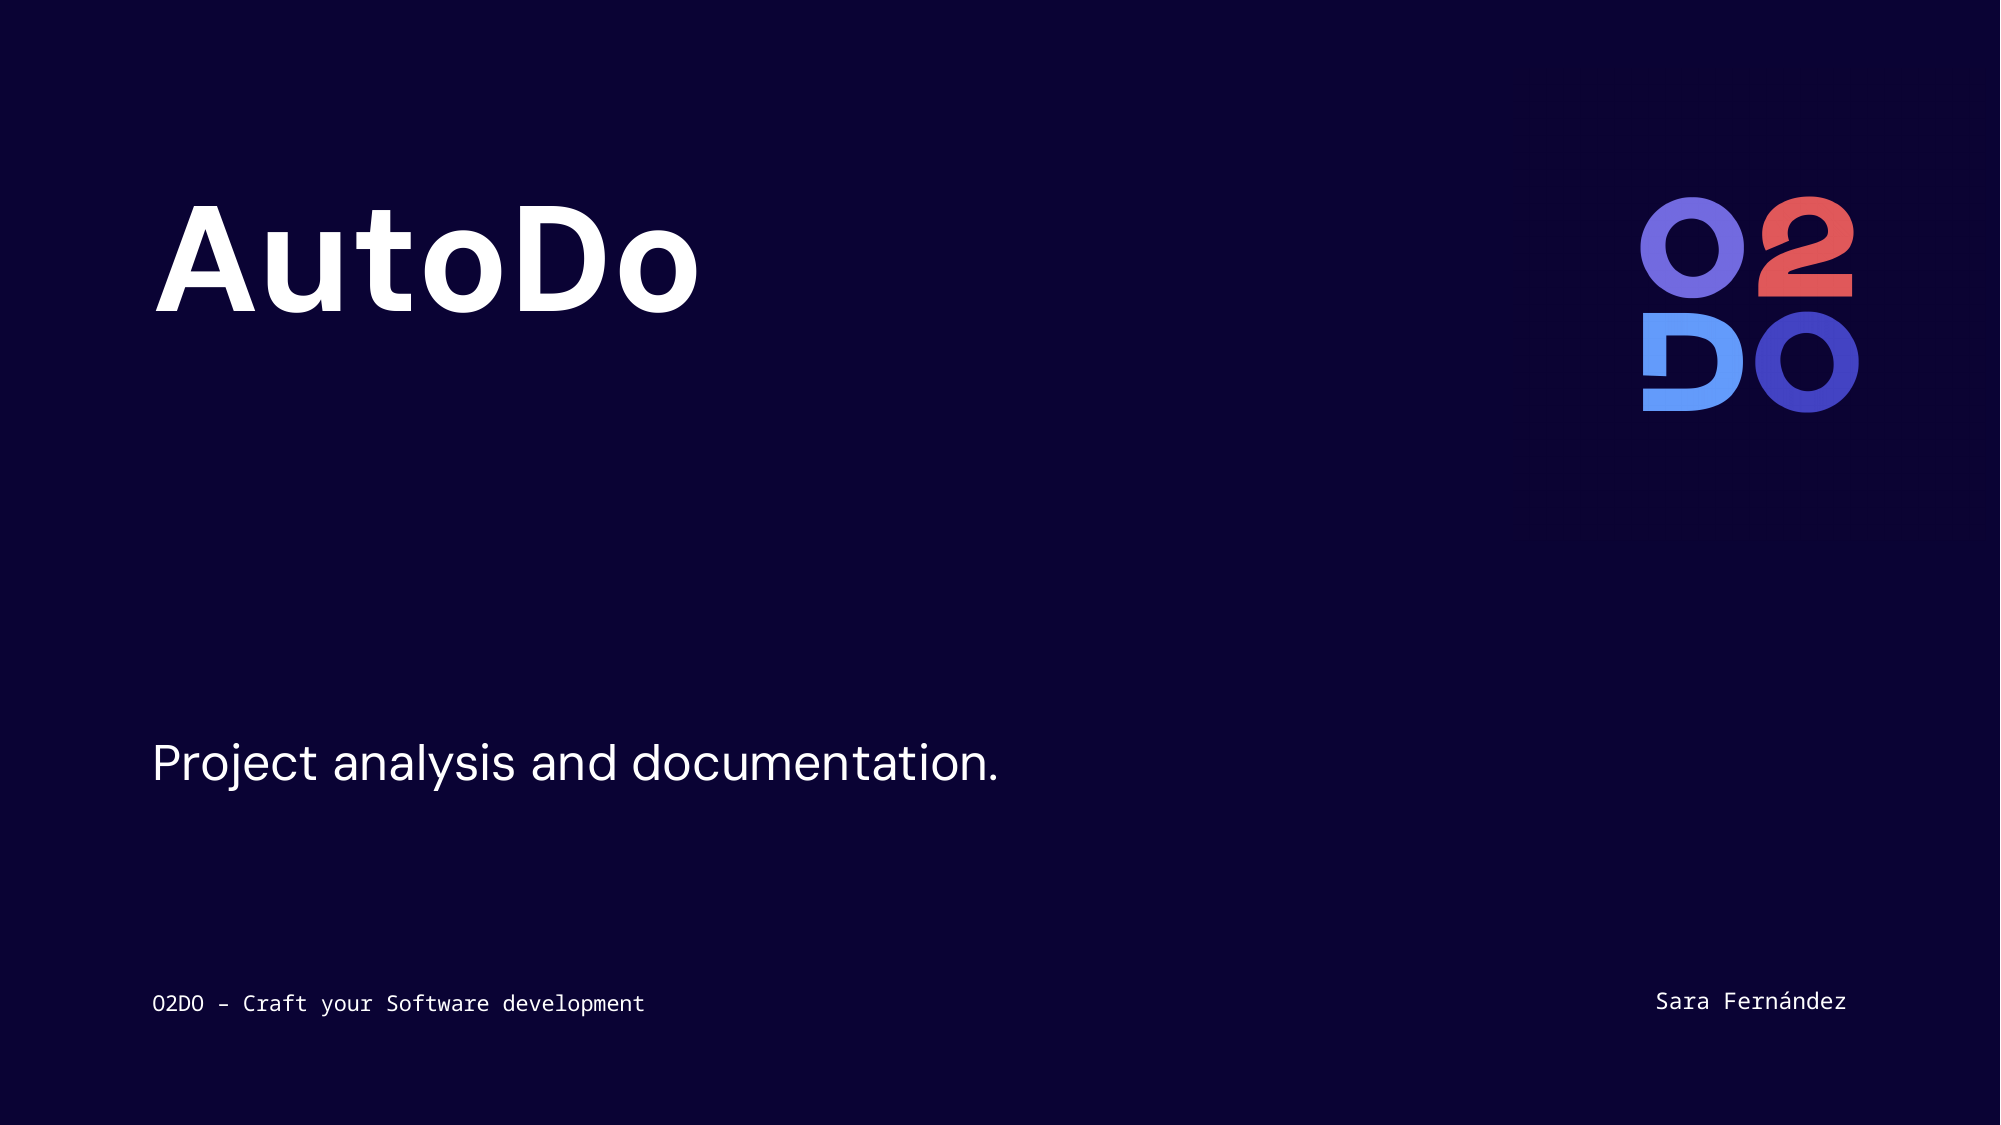

# AutoDo
Project analysis and documentation.
Sara Fernández